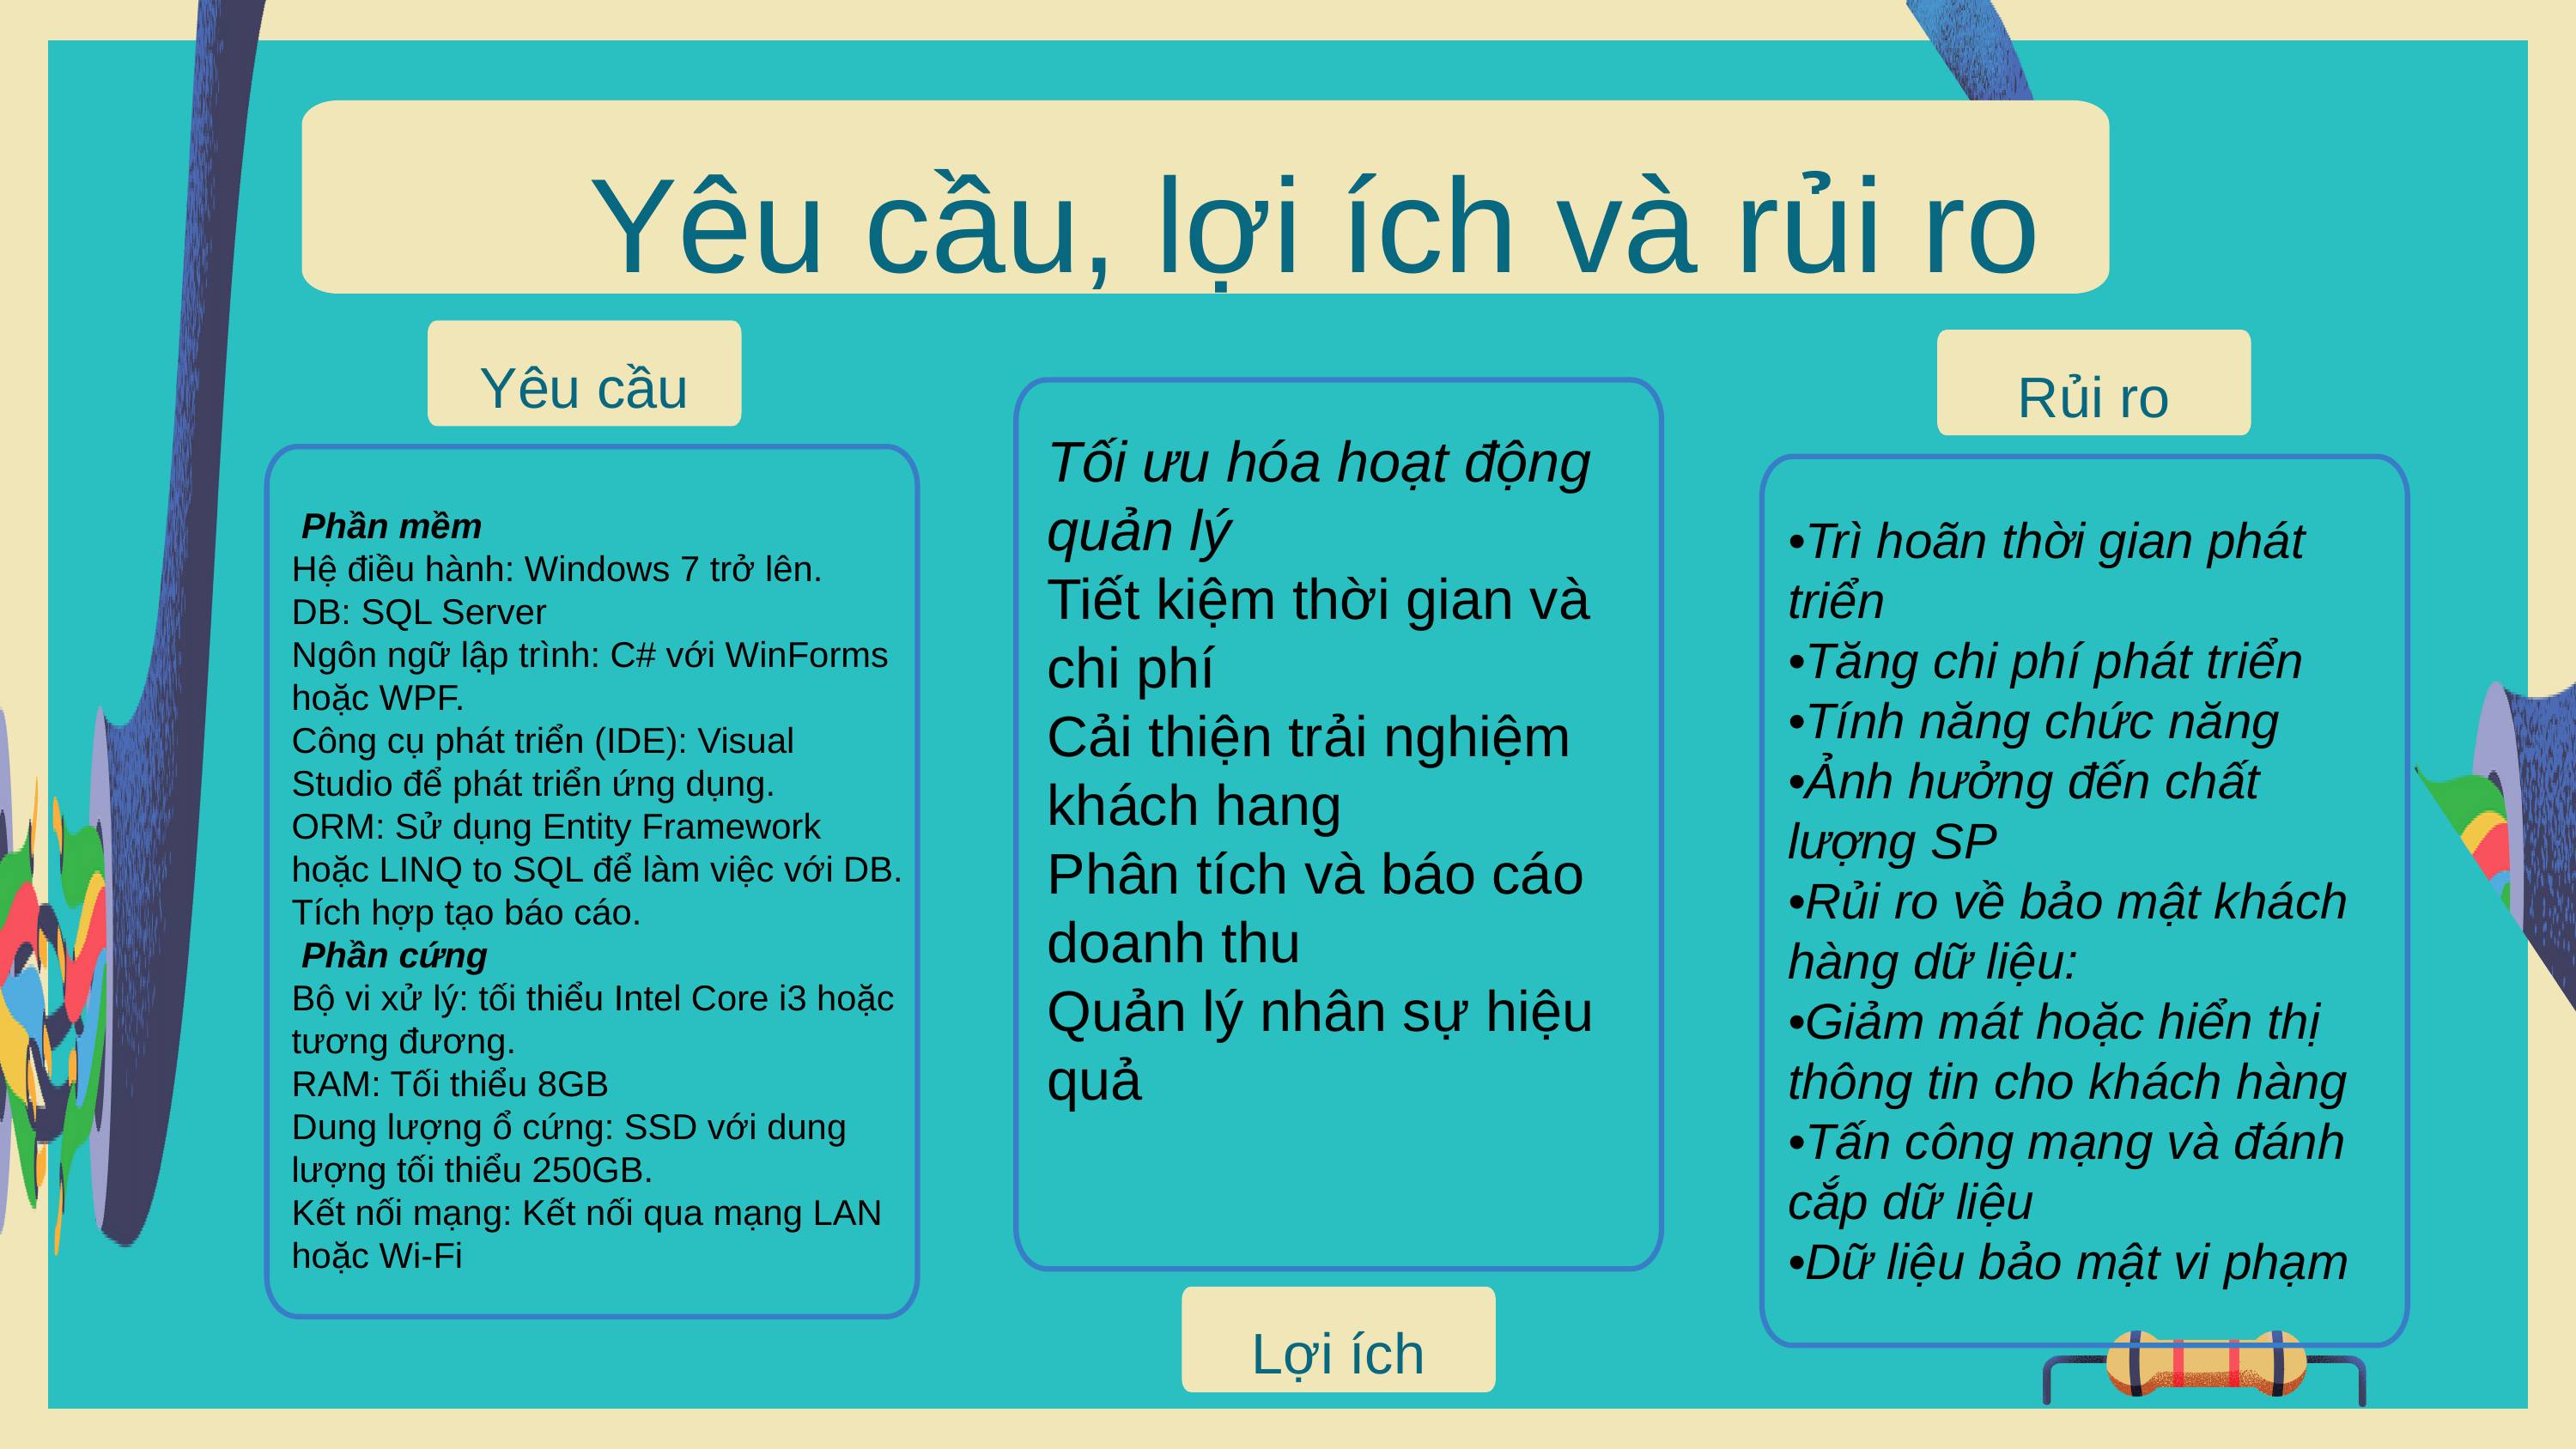

Yêu cầu, lợi ích và rủi ro

Yêu cầu

Rủi ro

Tối ưu hóa hoạt động quản lý
Tiết kiệm thời gian và chi phí
Cải thiện trải nghiệm khách hang
Phân tích và báo cáo doanh thu
Quản lý nhân sự hiệu quả

•Trì hoãn thời gian phát triển
•Tăng chi phí phát triển
•Tính năng chức năng
•Ảnh hưởng đến chất lượng SP
•Rủi ro về bảo mật khách hàng dữ liệu:
•Giảm mát hoặc hiển thị thông tin cho khách hàng
•Tấn công mạng và đánh cắp dữ liệu
•Dữ liệu bảo mật vi phạm
 Phần mềm
Hệ điều hành: Windows 7 trở lên.
DB: SQL Server
Ngôn ngữ lập trình: C# với WinForms hoặc WPF.
Công cụ phát triển (IDE): Visual Studio để phát triển ứng dụng.
ORM: Sử dụng Entity Framework hoặc LINQ to SQL để làm việc với DB.
Tích hợp tạo báo cáo.
 Phần cứng
Bộ vi xử lý: tối thiểu Intel Core i3 hoặc tương đương.
RAM: Tối thiểu 8GB
Dung lượng ổ cứng: SSD với dung lượng tối thiểu 250GB.
Kết nối mạng: Kết nối qua mạng LAN hoặc Wi-Fi

Lợi ích